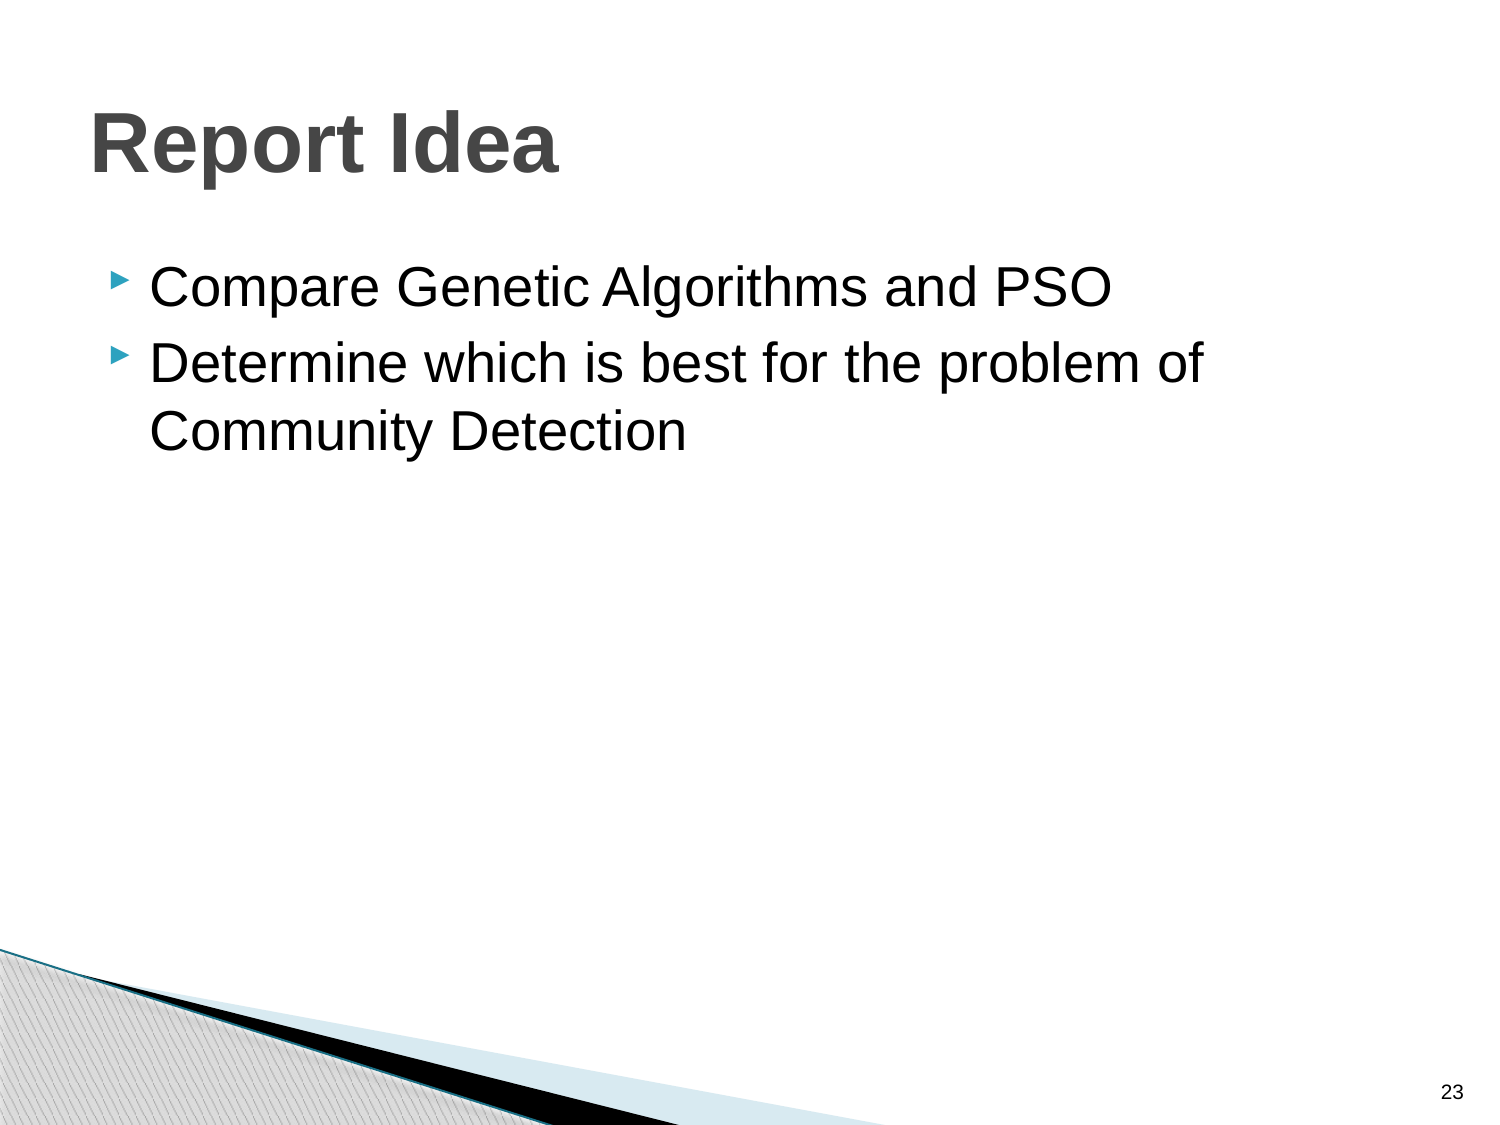

# Report Idea
Compare Genetic Algorithms and PSO
Determine which is best for the problem of Community Detection
23